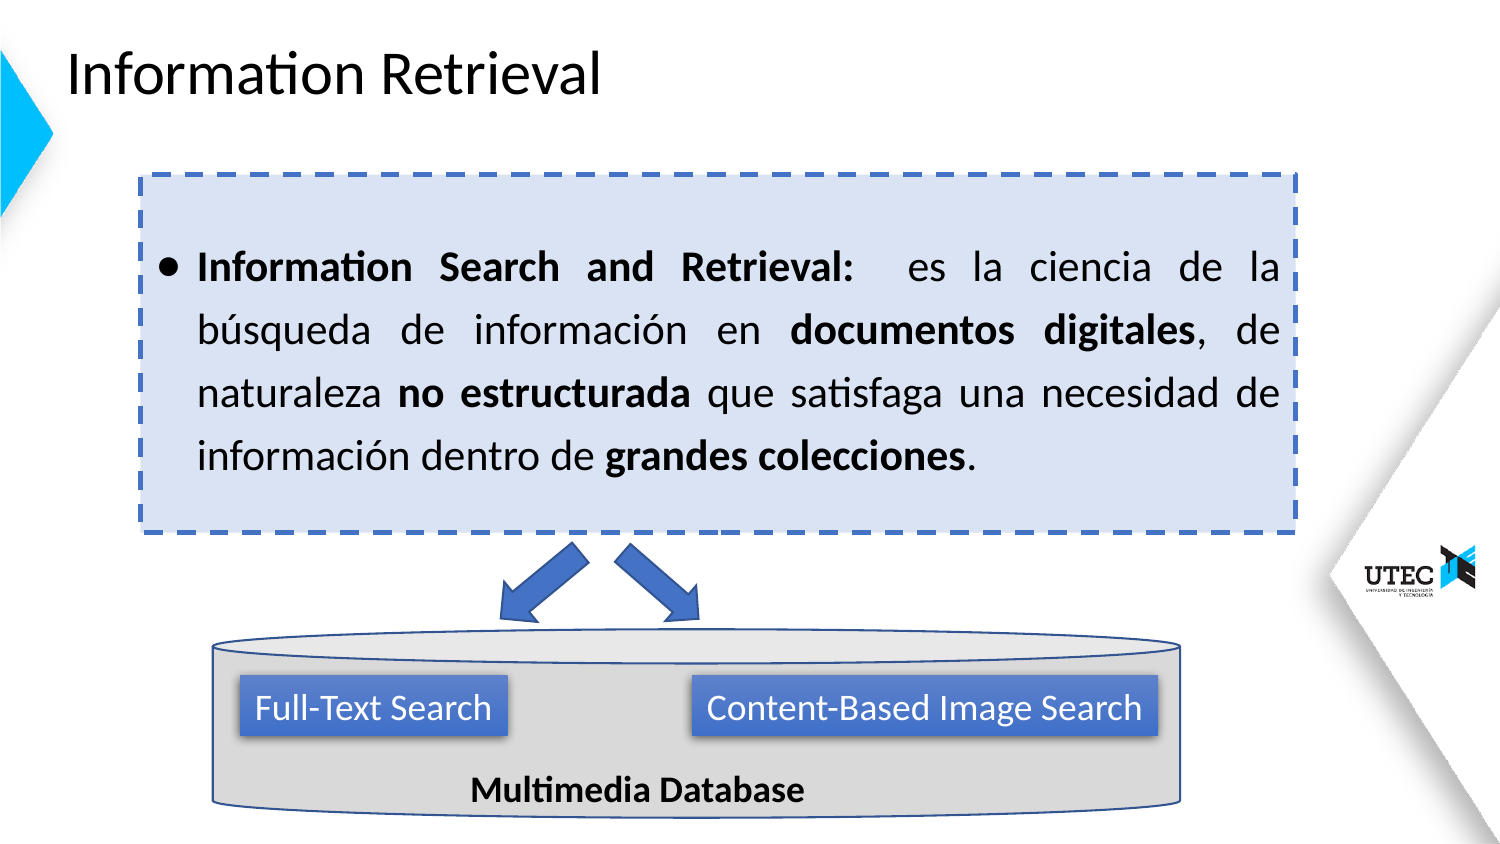

# Information Retrieval
Information Search and Retrieval:  es la ciencia de la búsqueda de información en documentos digitales, de naturaleza no estructurada que satisfaga una necesidad de información dentro de grandes colecciones.

Full-Text Search
Content-Based Image Search
Multimedia Database